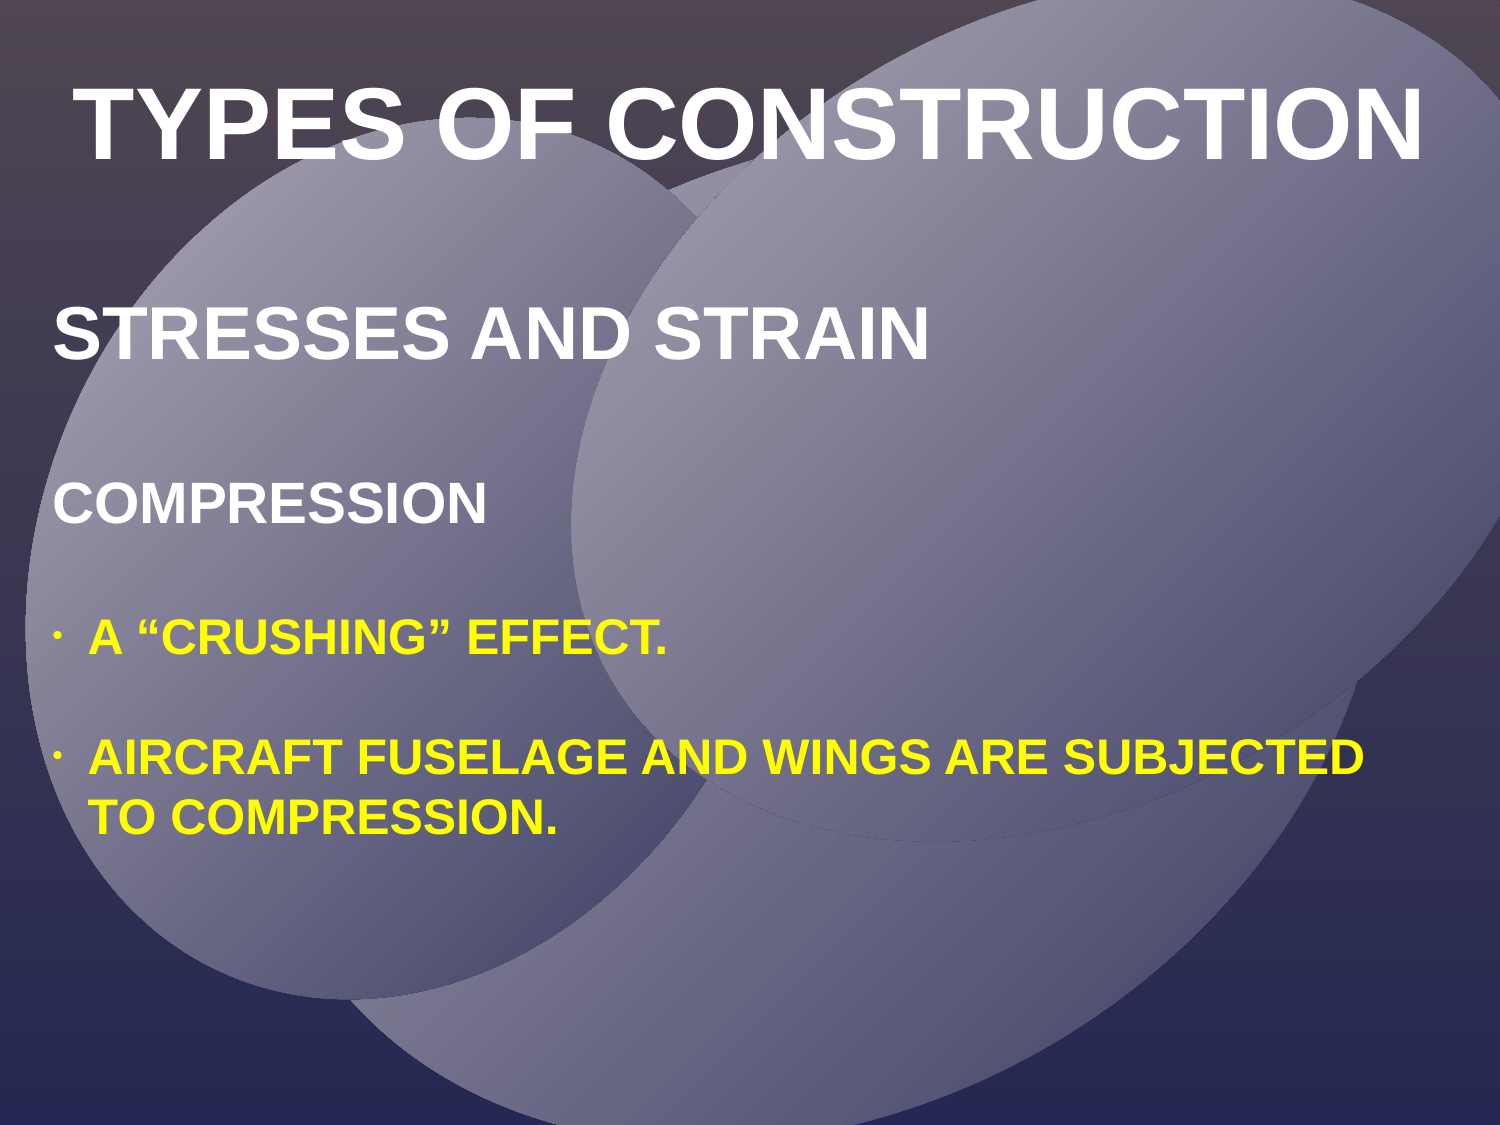

TYPES OF CONSTRUCTION
STRESSES AND STRAIN

COMPRESSION

A “CRUSHING” EFFECT.

AIRCRAFT FUSELAGE AND WINGS ARE SUBJECTED TO COMPRESSION.